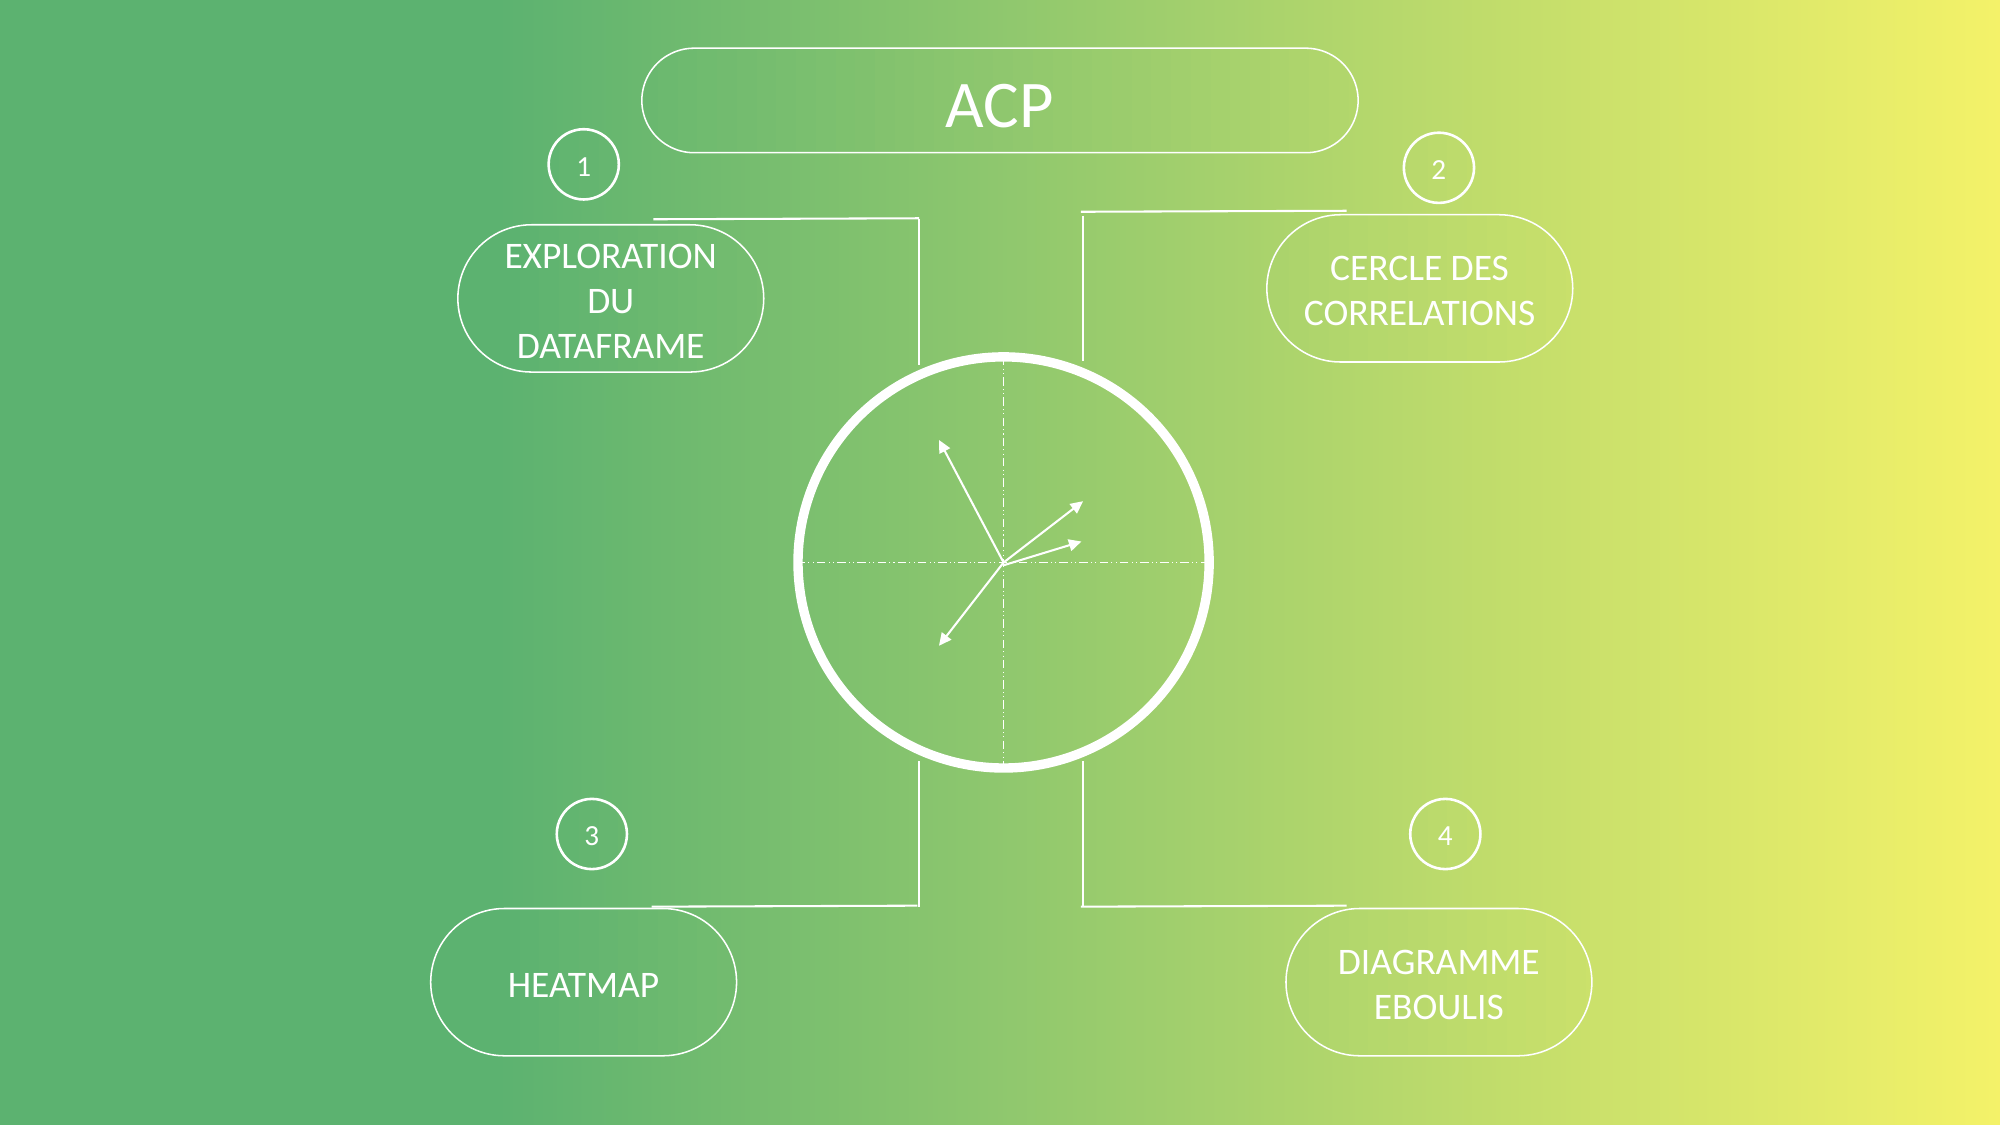

ACP
1
2
CERCLE DES CORRELATIONS
EXPLORATION DU DATAFRAME

3
4
HEATMAP
DIAGRAMME EBOULIS